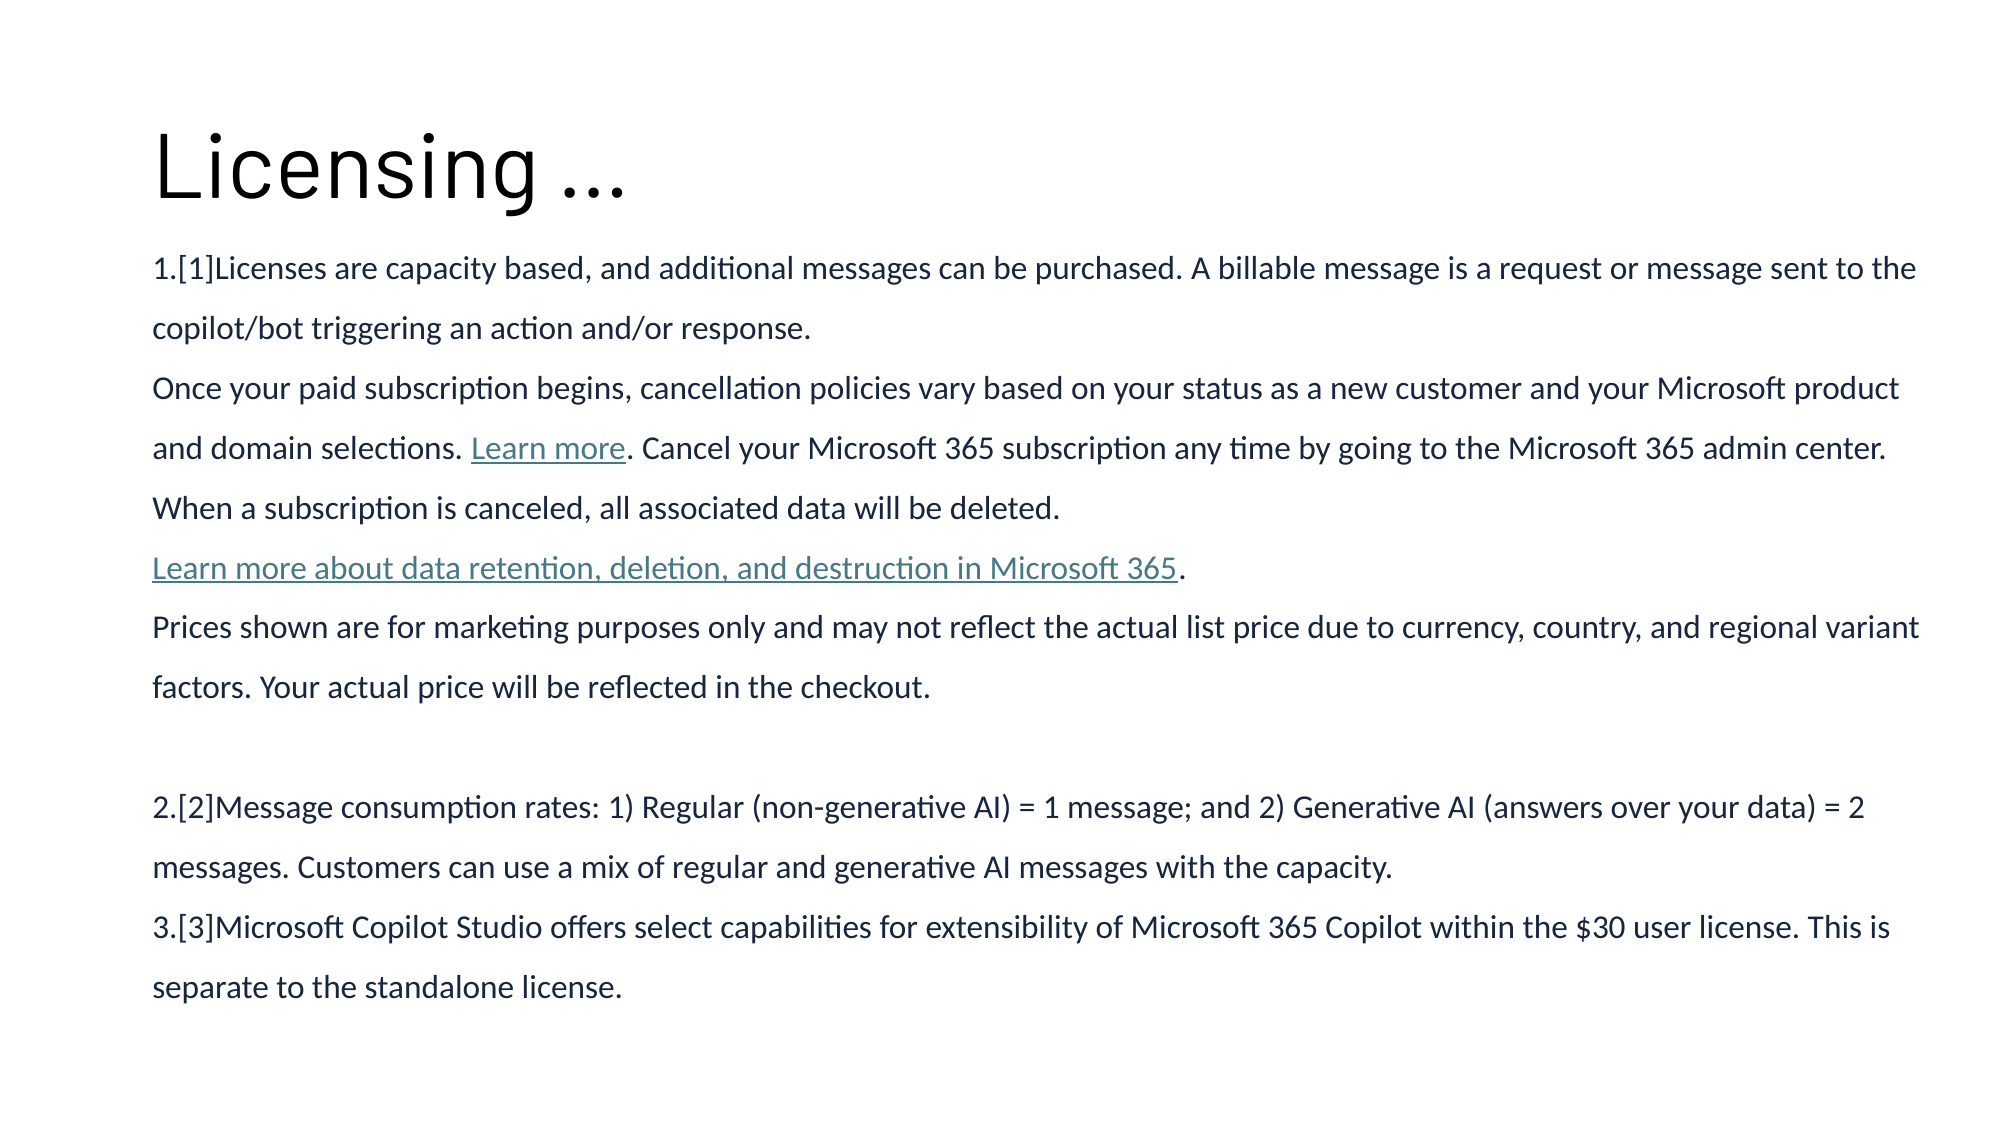

# Licensing …
[1]Licenses are capacity based, and additional messages can be purchased. A billable message is a request or message sent to the copilot/bot triggering an action and/or response.
Once your paid subscription begins, cancellation policies vary based on your status as a new customer and your Microsoft product and domain selections. Learn more. Cancel your Microsoft 365 subscription any time by going to the Microsoft 365 admin center. When a subscription is canceled, all associated data will be deleted. Learn more about data retention, deletion, and destruction in Microsoft 365.  
Prices shown are for marketing purposes only and may not reflect the actual list price due to currency, country, and regional variant factors. Your actual price will be reflected in the checkout.

[2]Message consumption rates: 1) Regular (non-generative AI) = 1 message; and 2) Generative AI (answers over your data) = 2 messages. Customers can use a mix of regular and generative AI messages with the capacity.
[3]Microsoft Copilot Studio offers select capabilities for extensibility of Microsoft 365 Copilot within the $30 user license. This is separate to the standalone license.